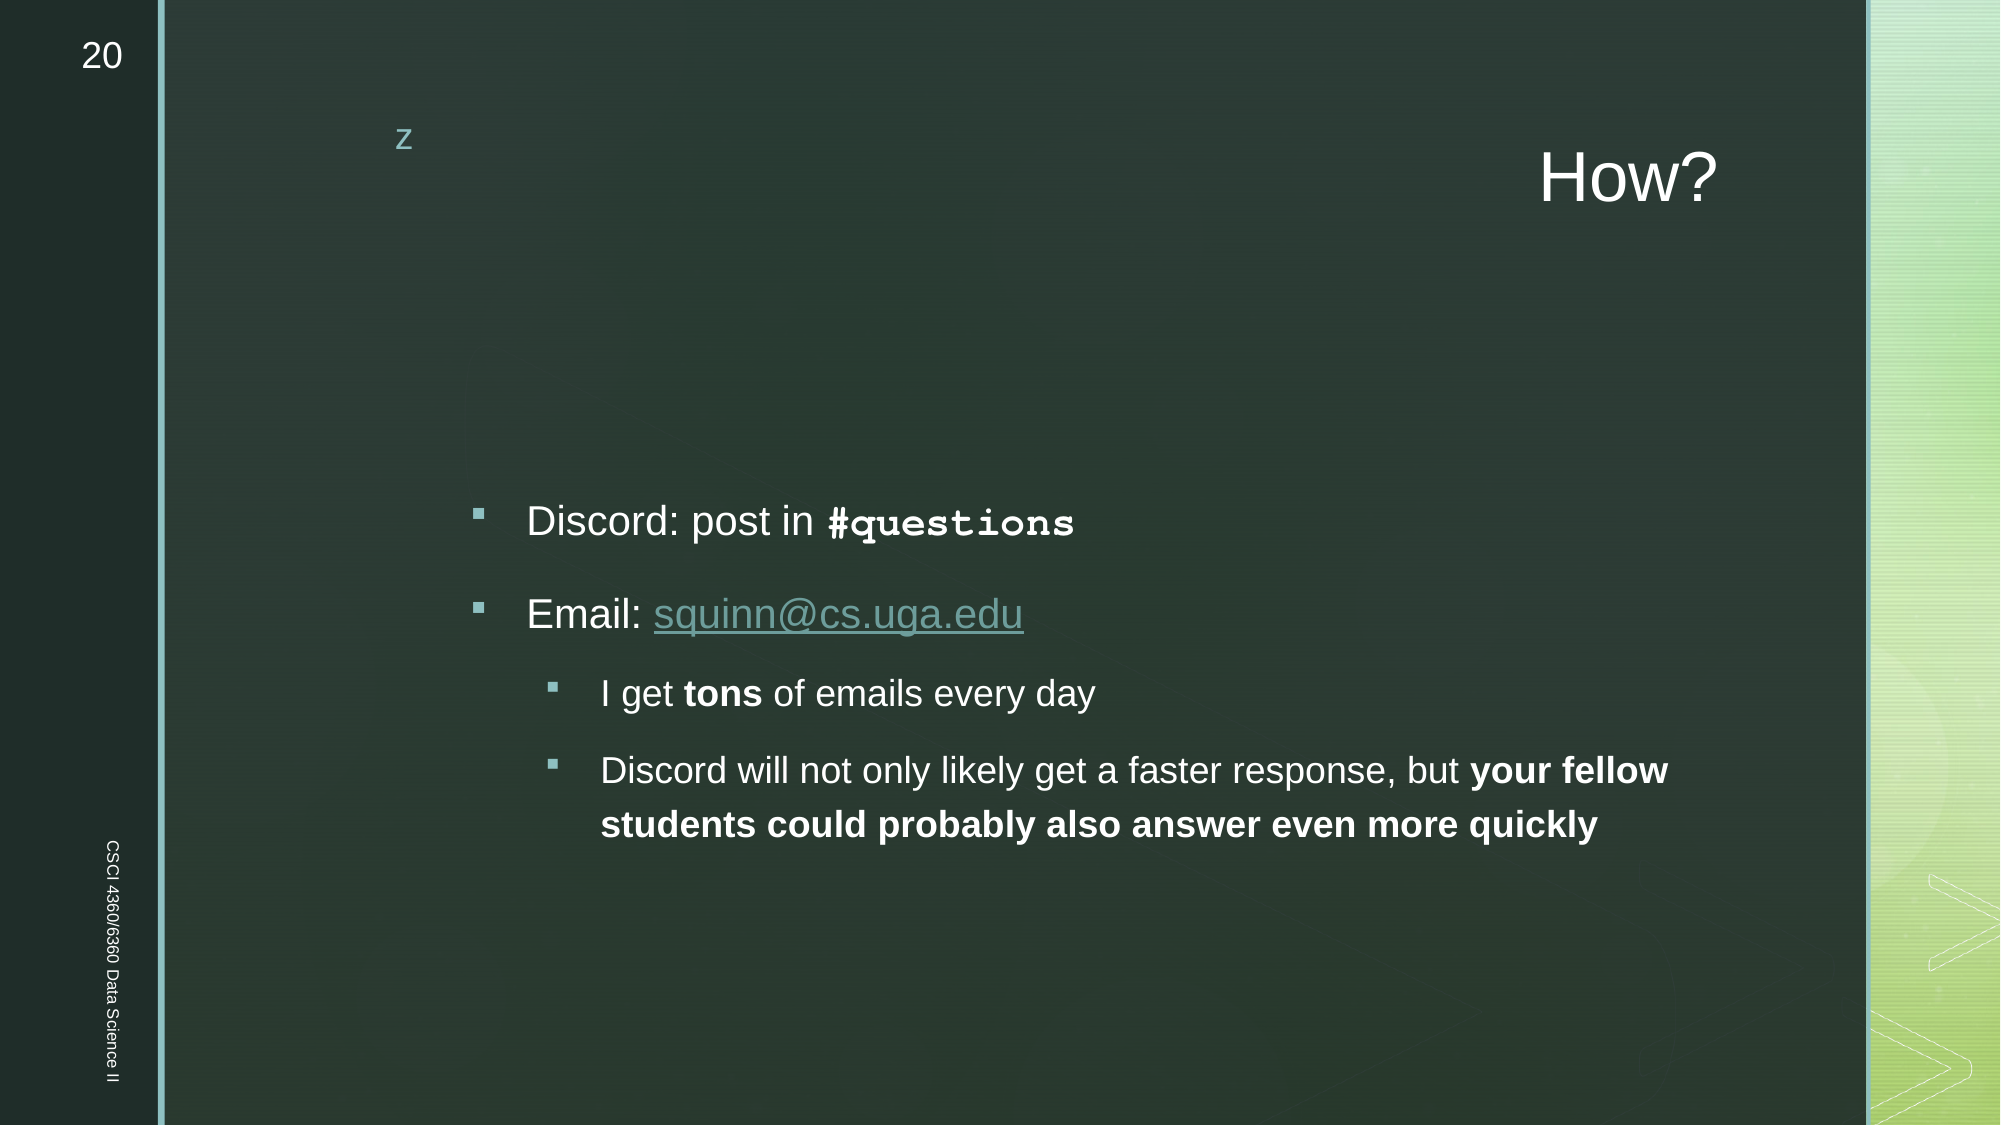

20
# How?
Discord: post in #questions
Email: squinn@cs.uga.edu
I get tons of emails every day
Discord will not only likely get a faster response, but your fellow students could probably also answer even more quickly
CSCI 4360/6360 Data Science II